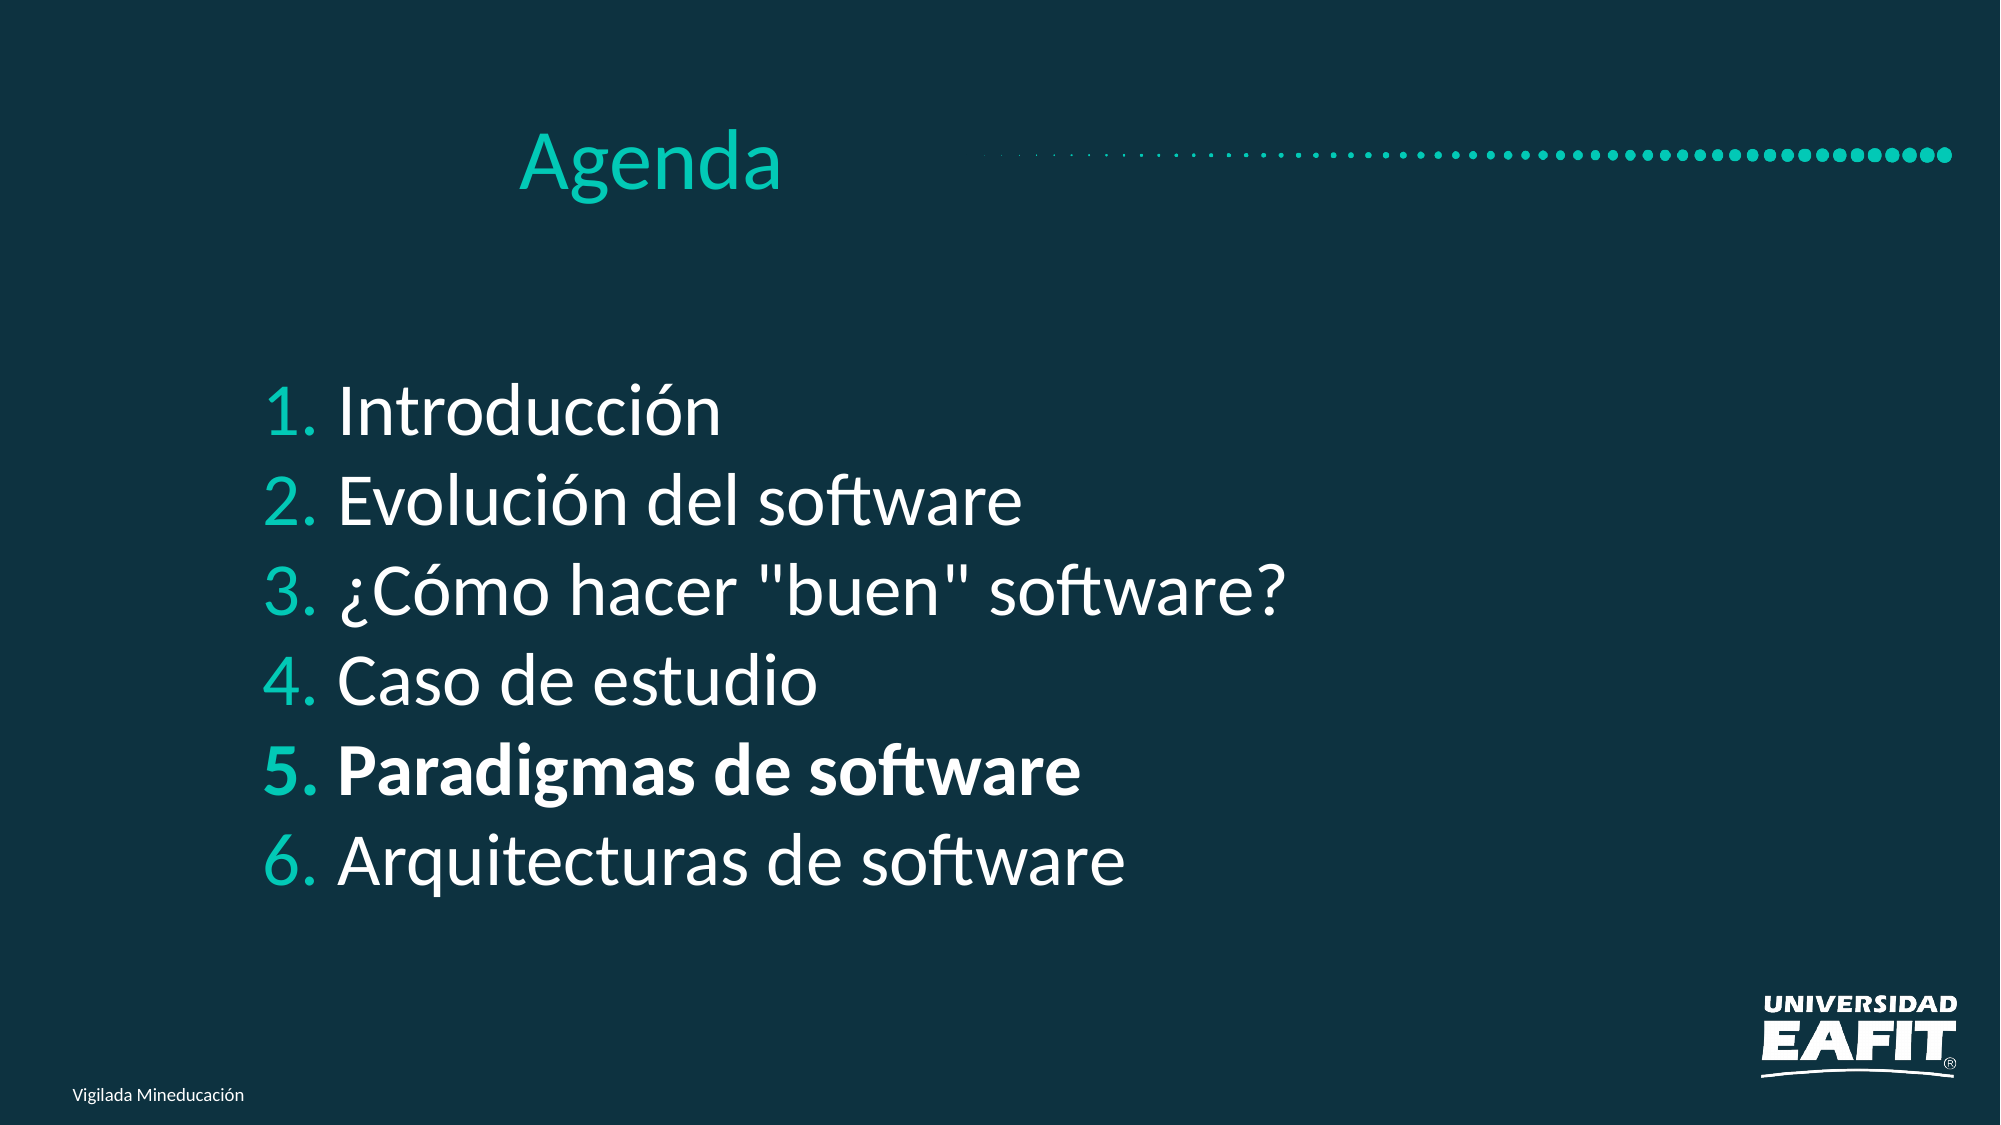

# Agenda
Introducción
Evolución del software
¿Cómo hacer "buen" software?
Caso de estudio
Paradigmas de software
Arquitecturas de software